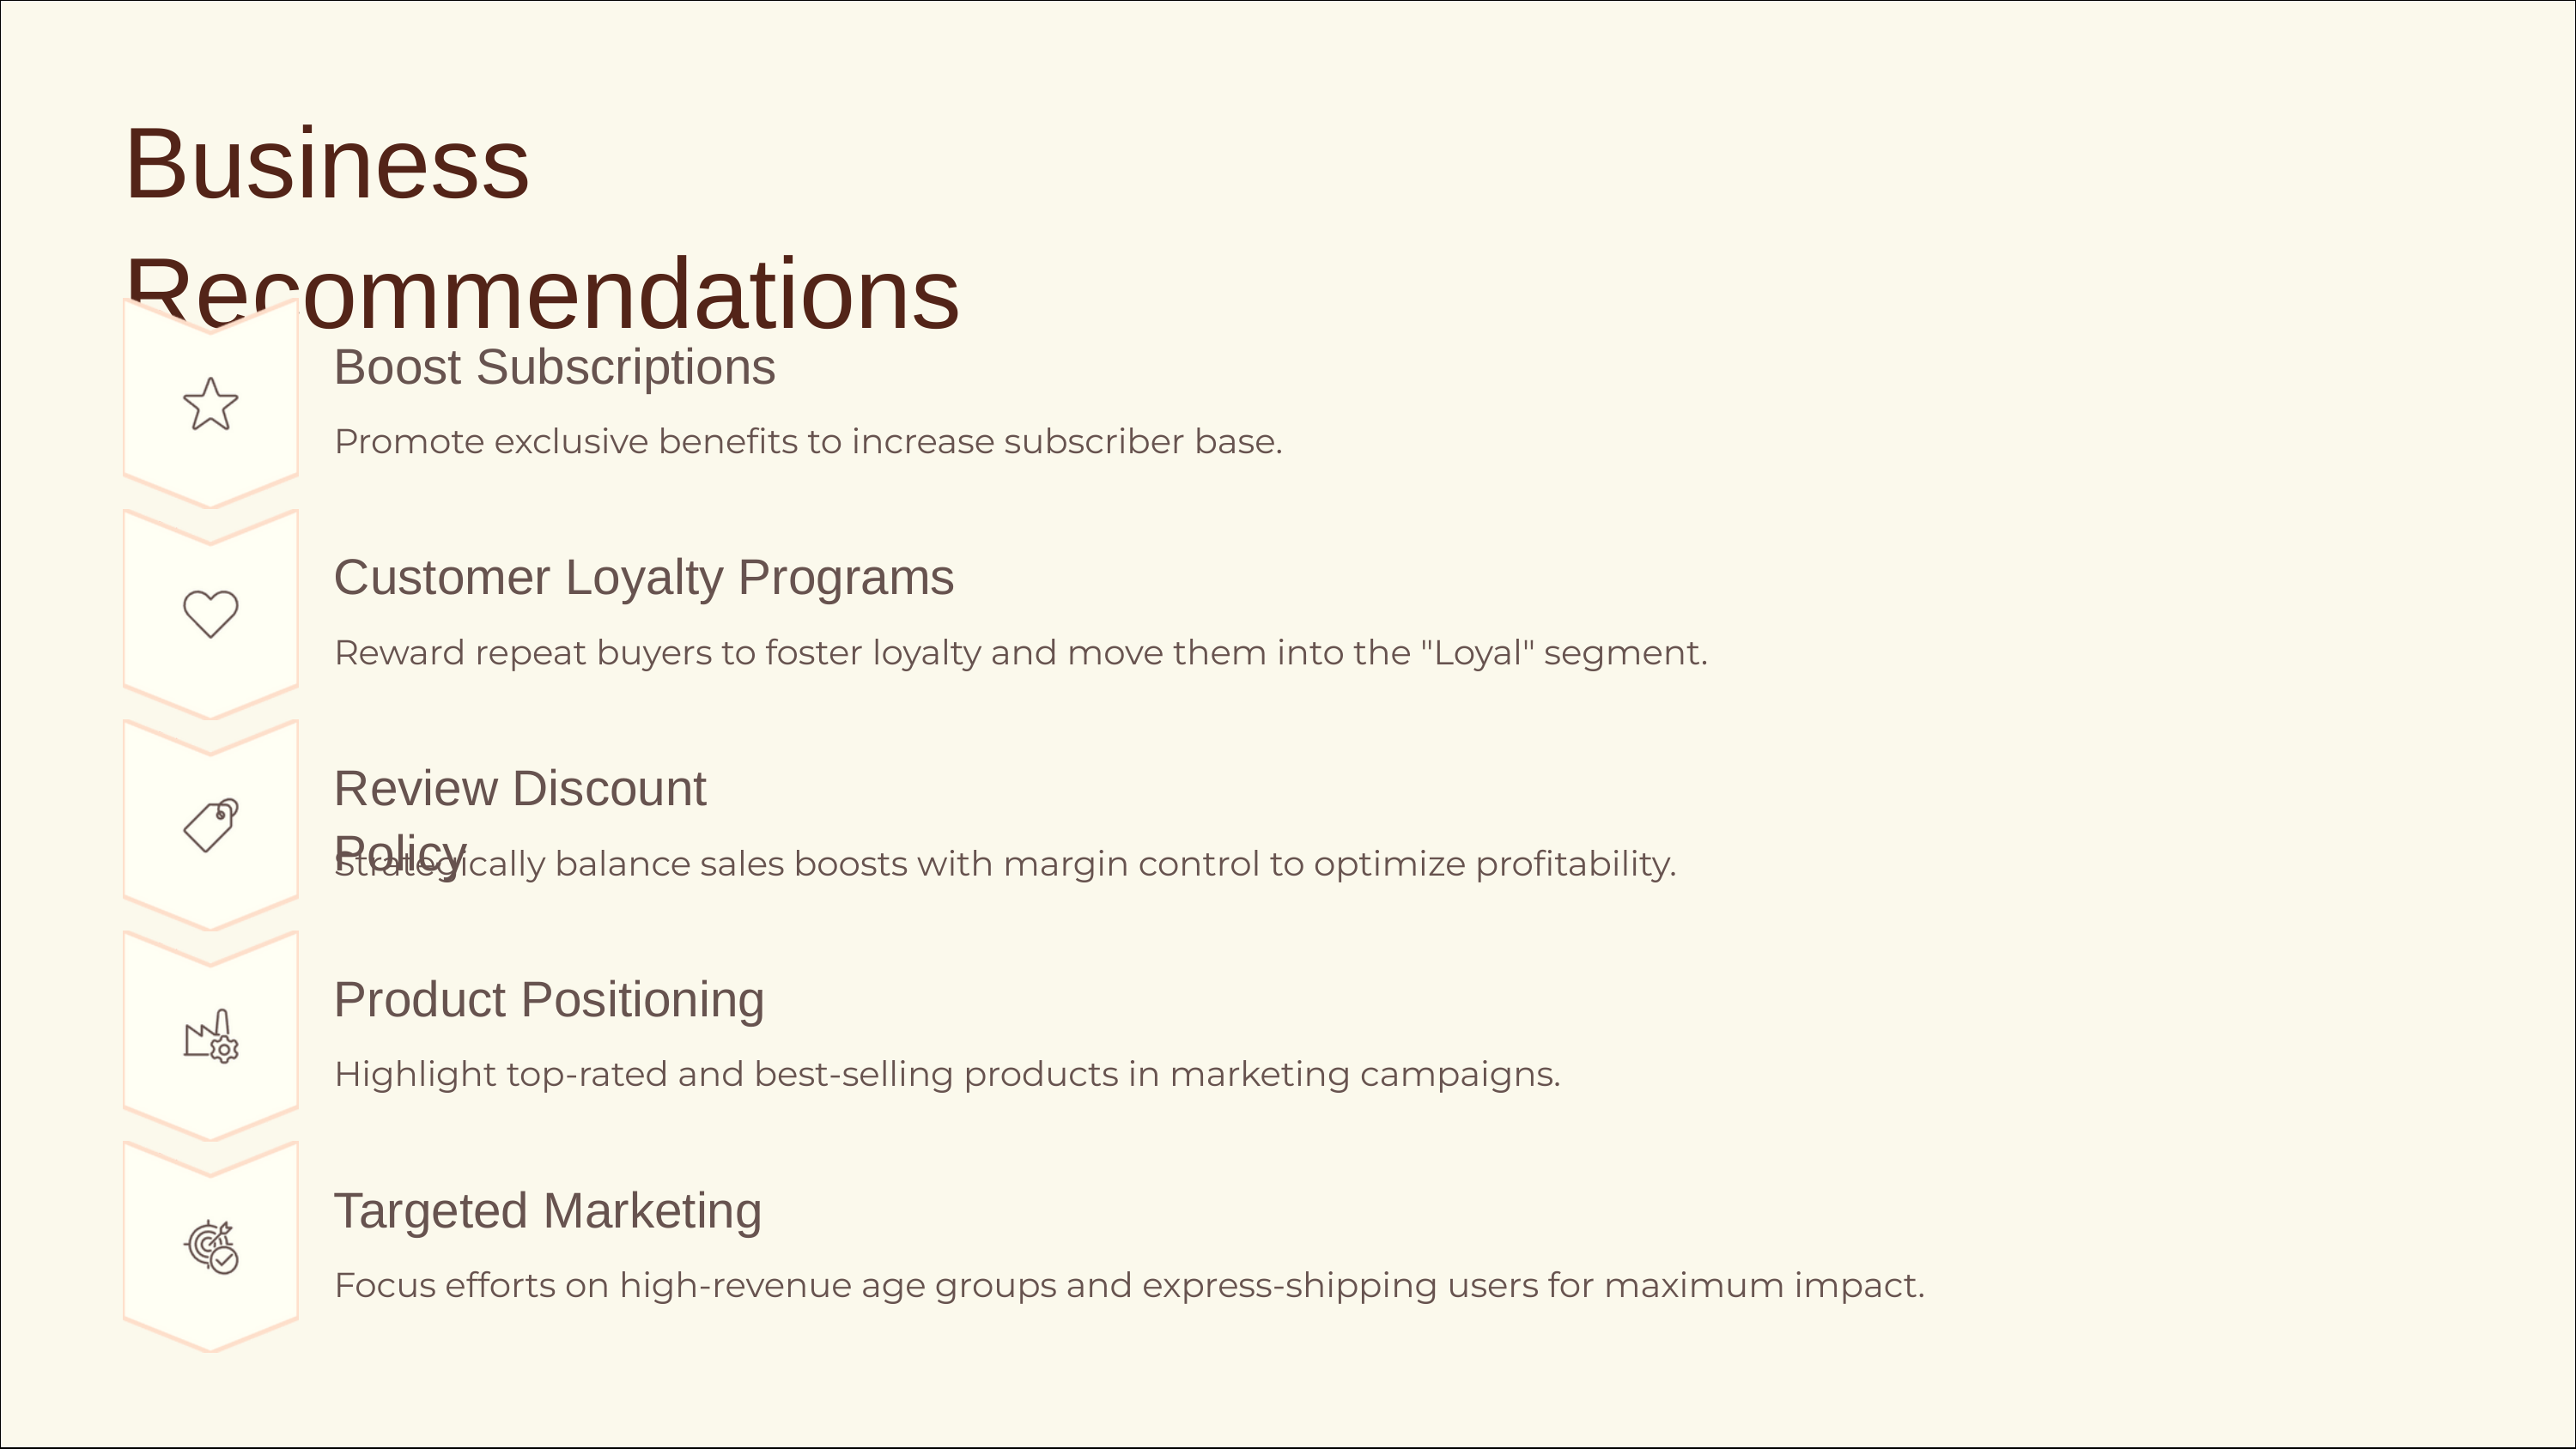

Business Recommendations

Boost Subscriptions
Promote exclusive benefits to increase subscriber base.

Customer Loyalty Programs
Reward repeat buyers to foster loyalty and move them into the "Loyal" segment.

Review Discount Policy
Strategically balance sales boosts with margin control to optimize profitability.

Product Positioning
Highlight top-rated and best-selling products in marketing campaigns.

Targeted Marketing
Focus efforts on high-revenue age groups and express-shipping users for maximum impact.